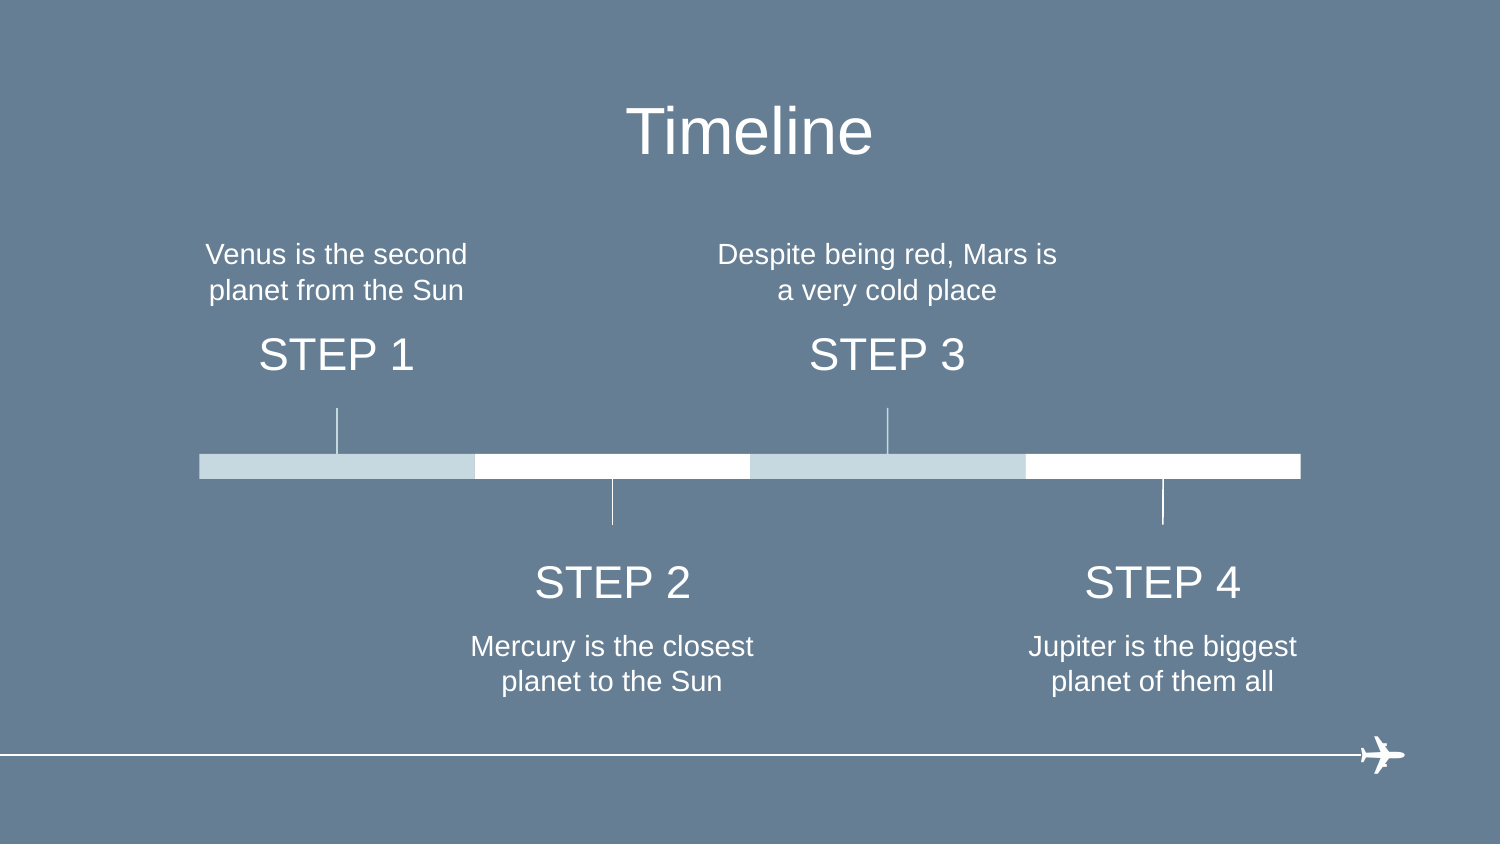

# Timeline
Venus is the second planet from the Sun
Despite being red, Mars is a very cold place
STEP 1
STEP 3

STEP 2
STEP 4
Mercury is the closest planet to the Sun
Jupiter is the biggest planet of them all